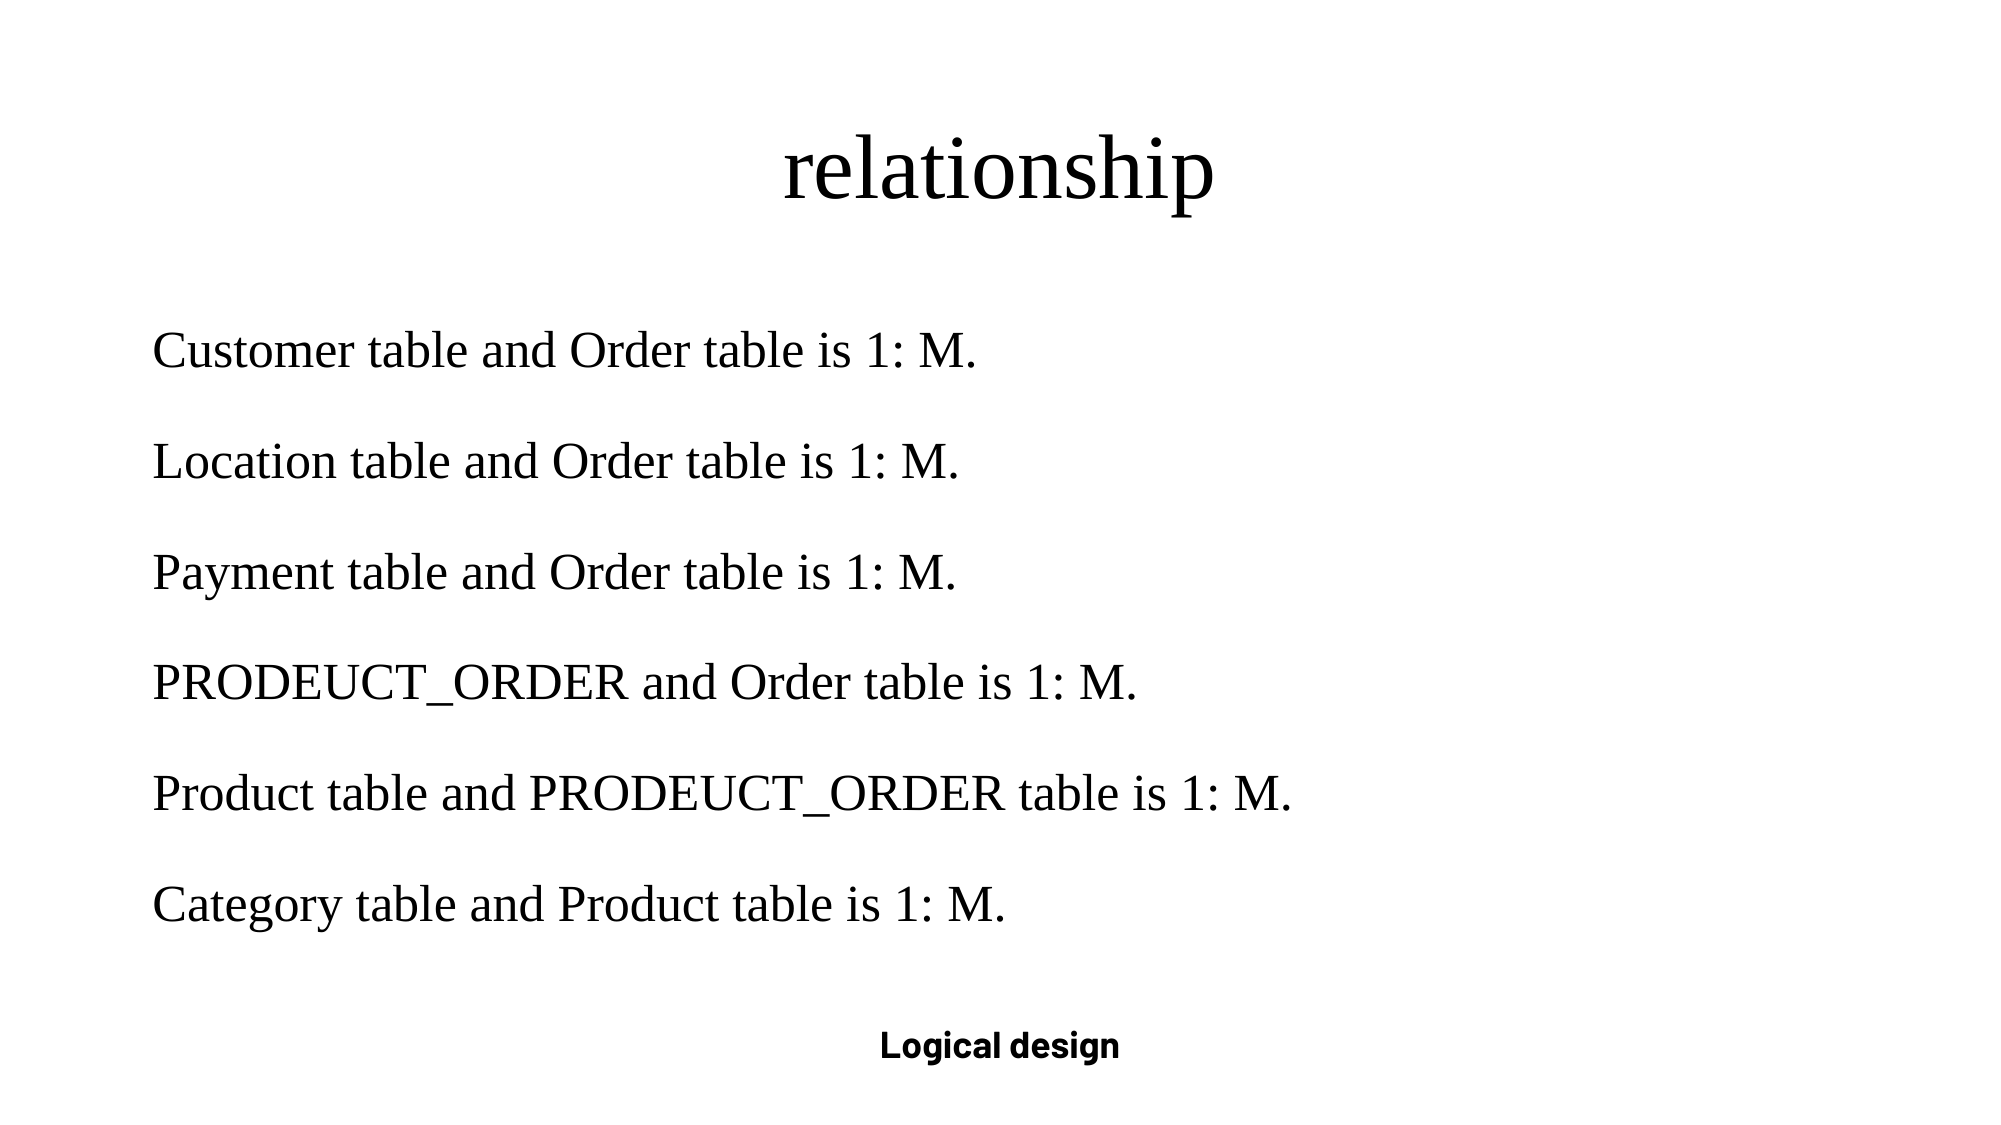

# relationship
Customer table and Order table is 1: M.
Location table and Order table is 1: M.
Payment table and Order table is 1: M.
PRODEUCT_ORDER and Order table is 1: M.
Product table and PRODEUCT_ORDER table is 1: M.
Category table and Product table is 1: M.

Logical design